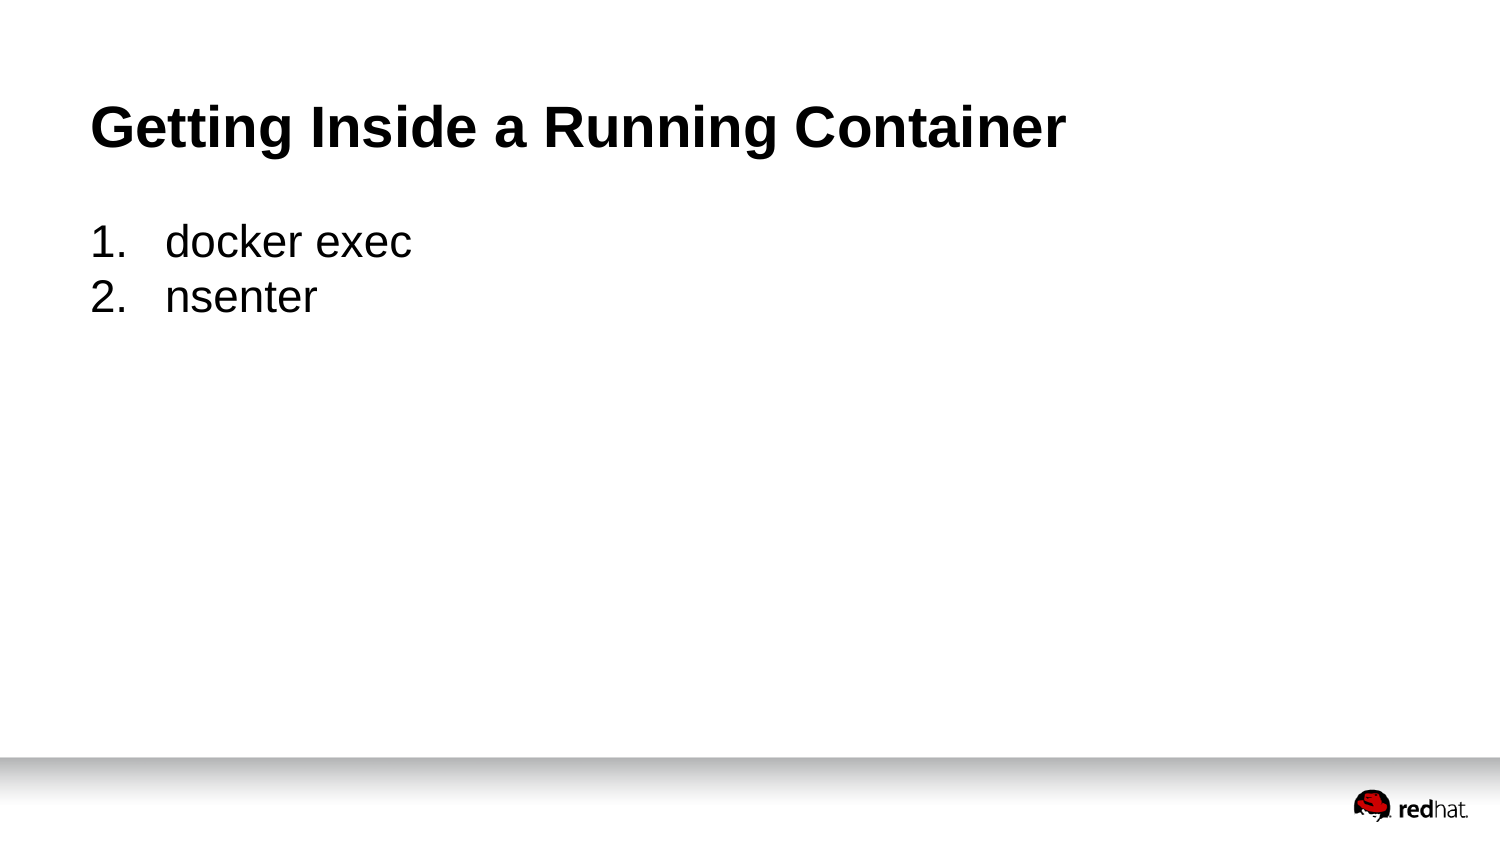

# Getting Inside a Running Container
docker exec
nsenter